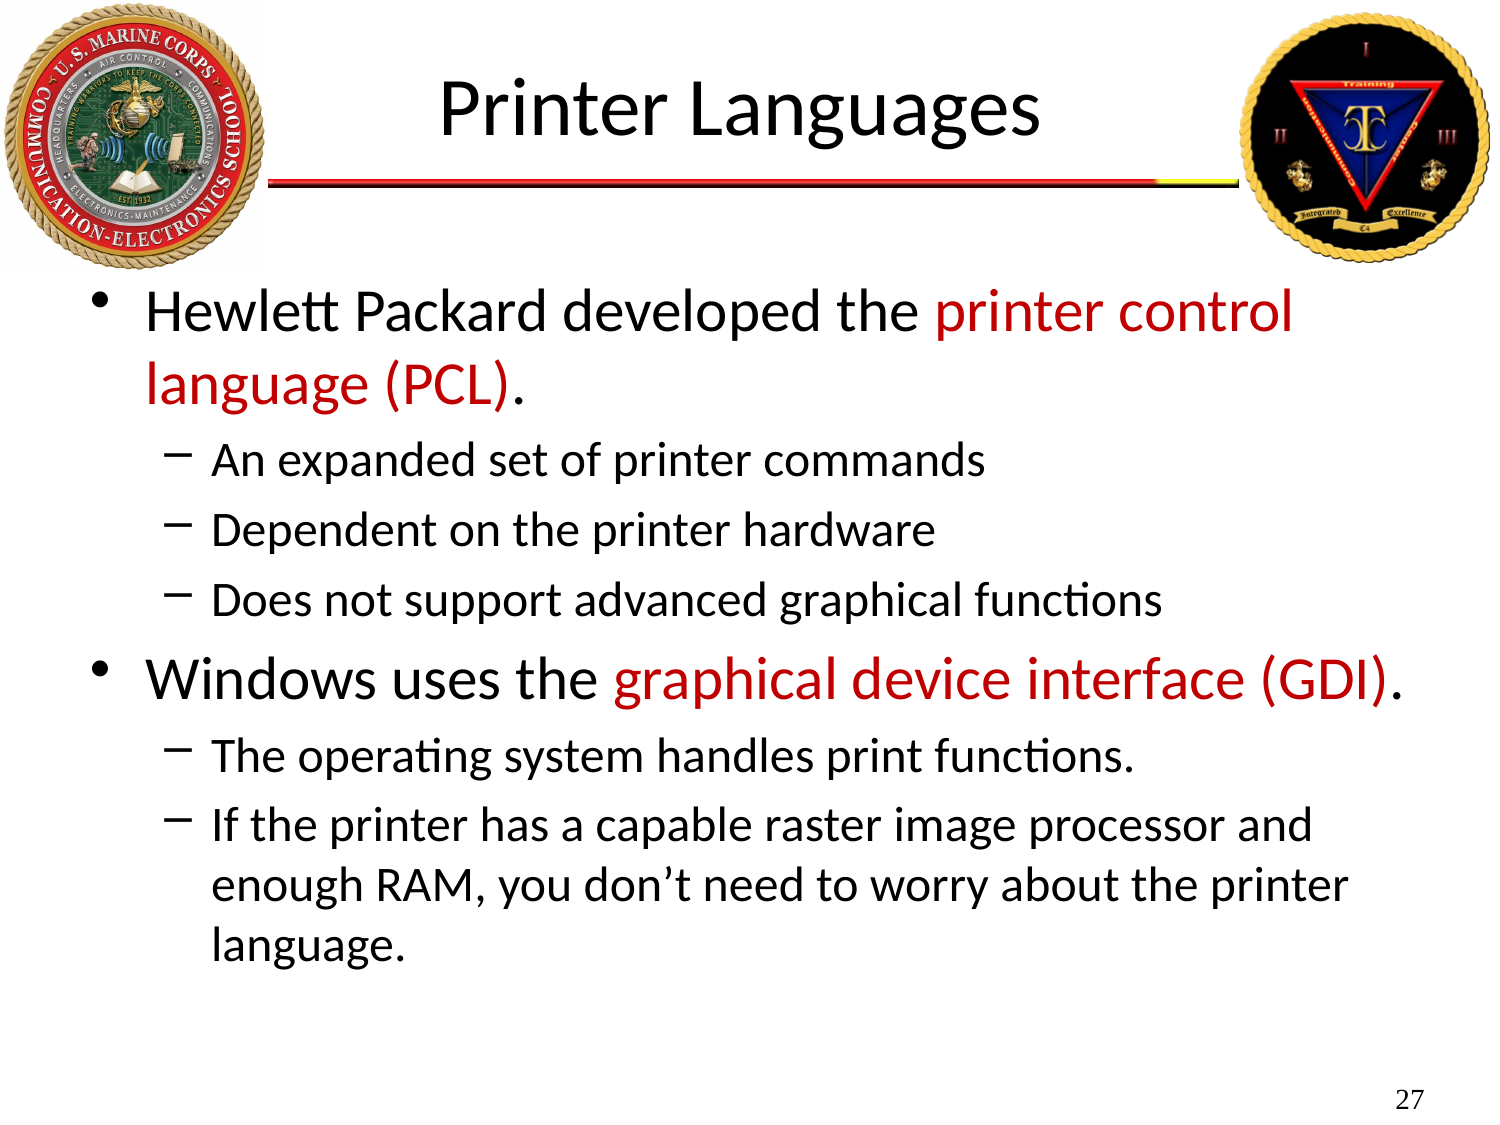

# Printer Languages
Hewlett Packard developed the printer control language (PCL).
An expanded set of printer commands
Dependent on the printer hardware
Does not support advanced graphical functions
Windows uses the graphical device interface (GDI).
The operating system handles print functions.
If the printer has a capable raster image processor and enough RAM, you don’t need to worry about the printer language.